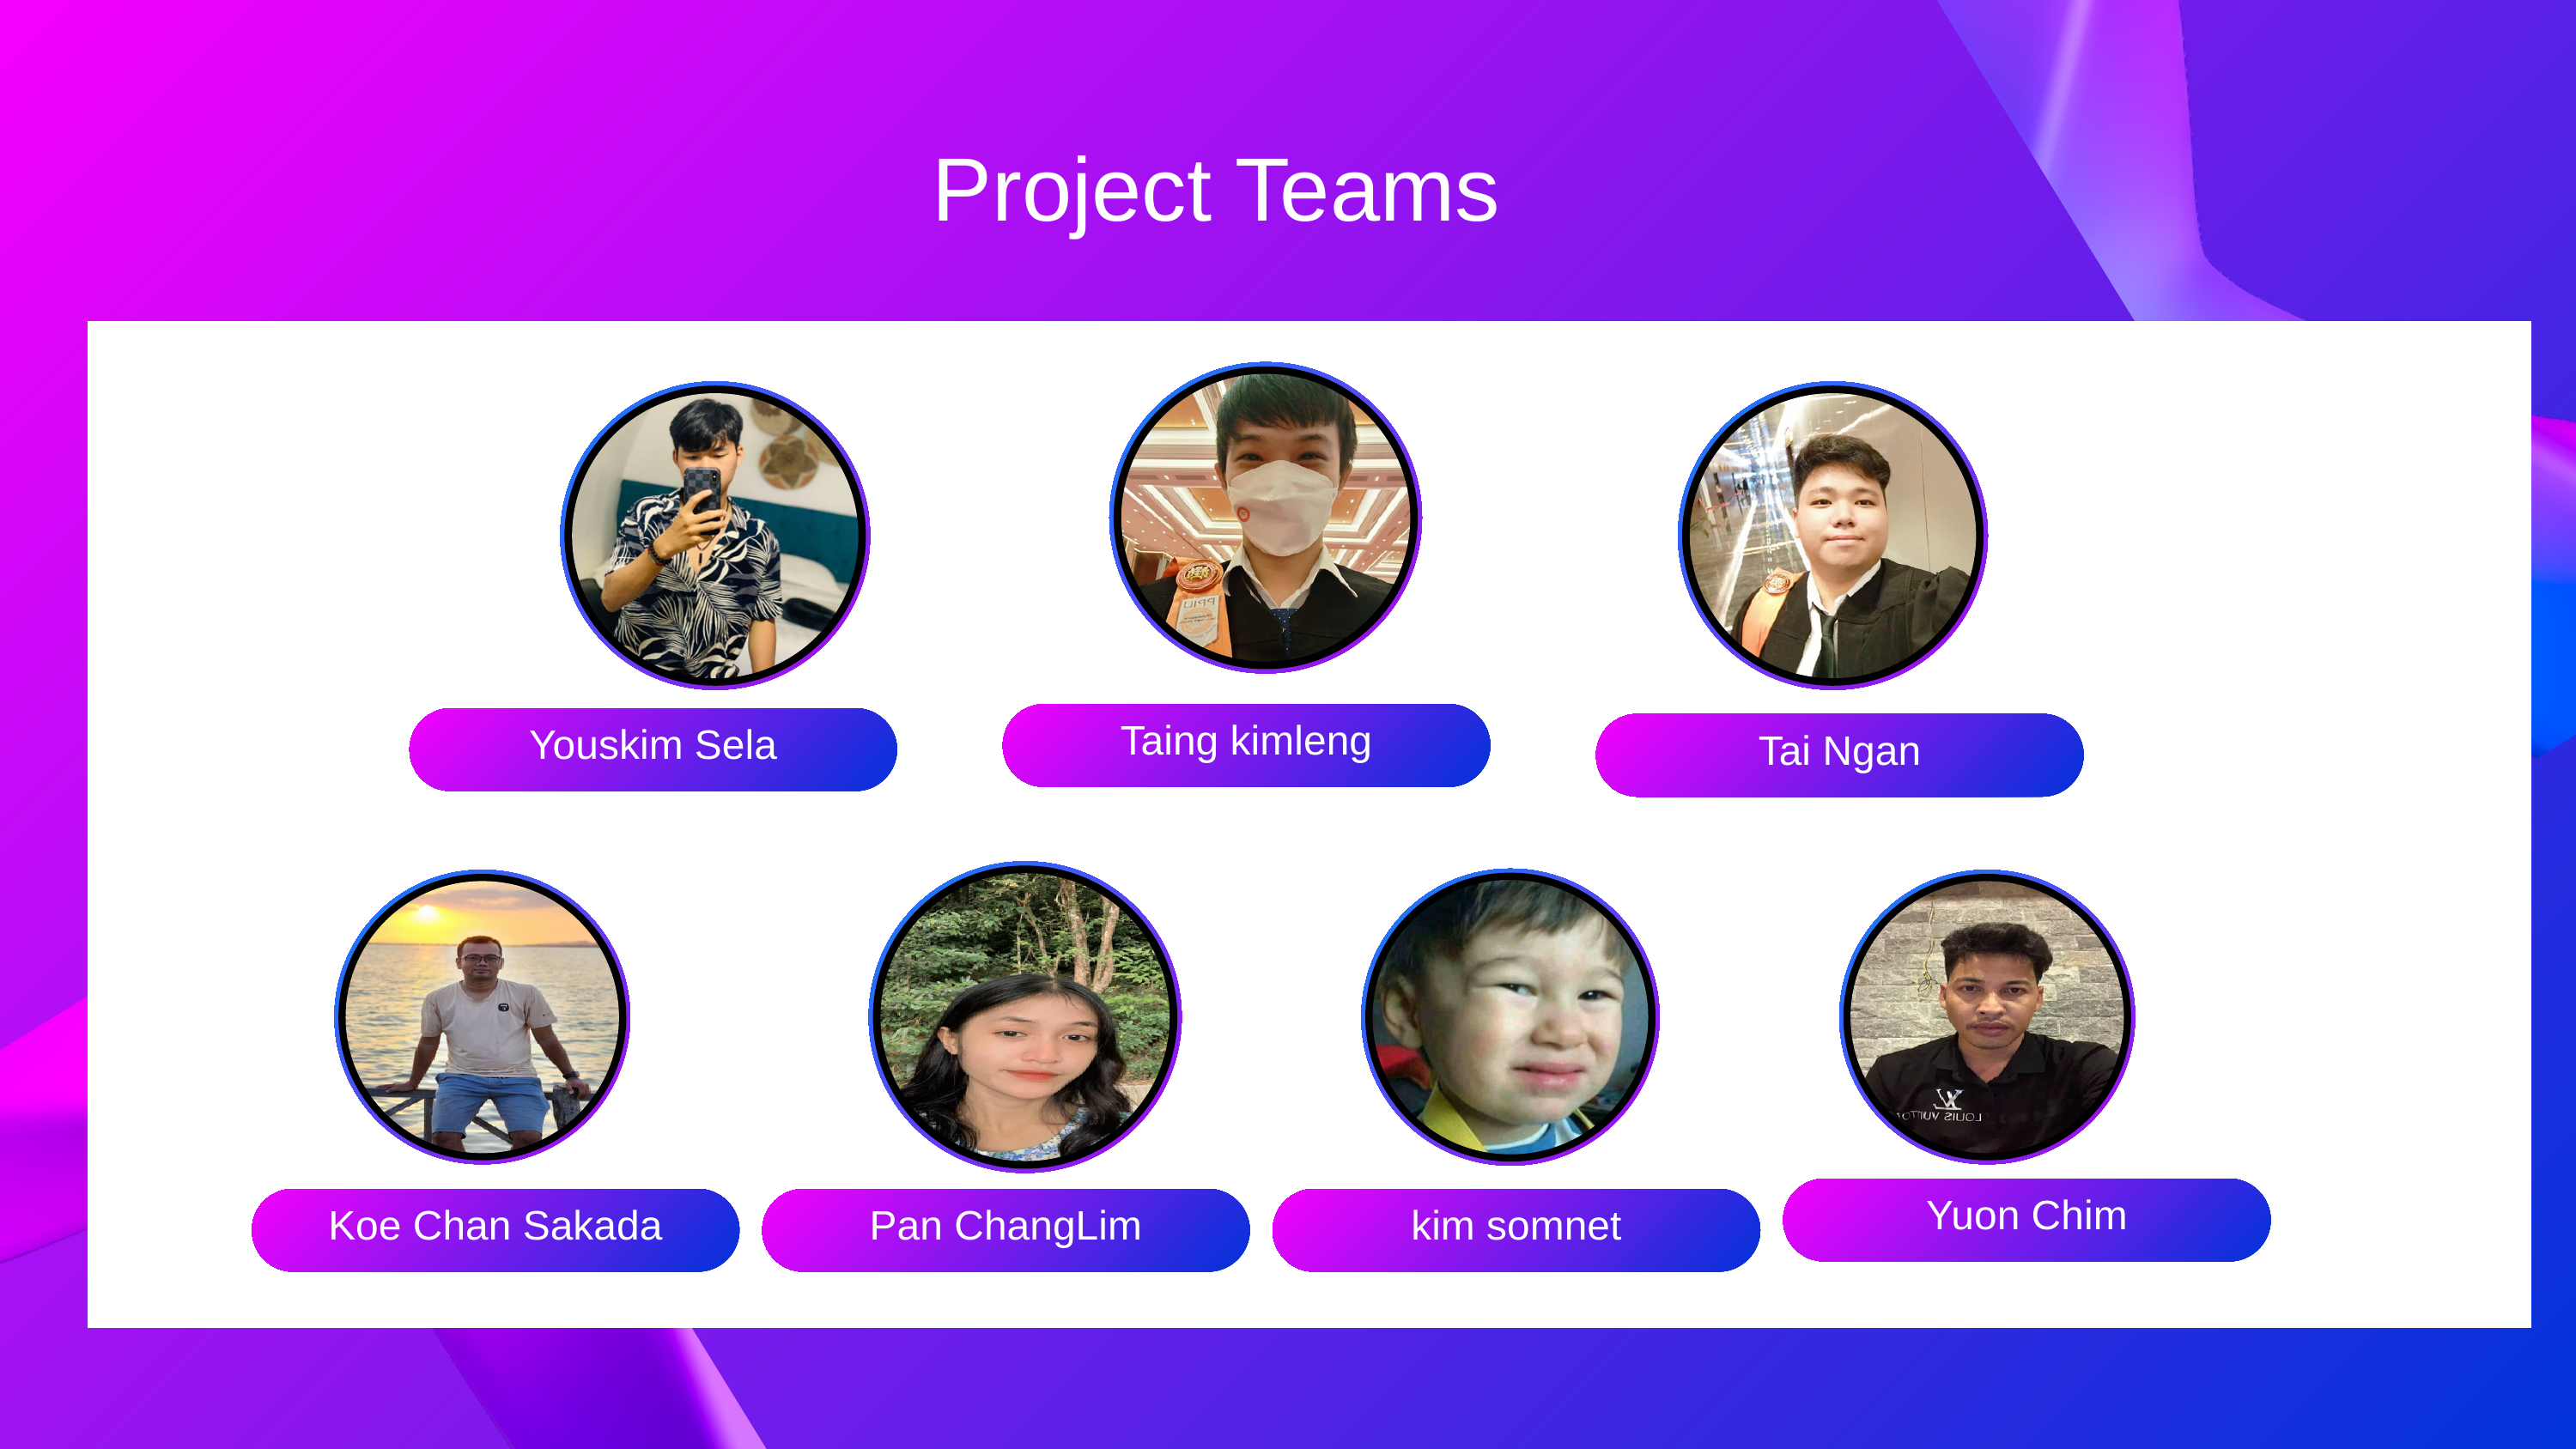

Project Teams

Taing kimleng

Youskim Sela

Tai Ngan

Yuon Chim

Koe Chan Sakada

Pan ChangLim

kim somnet